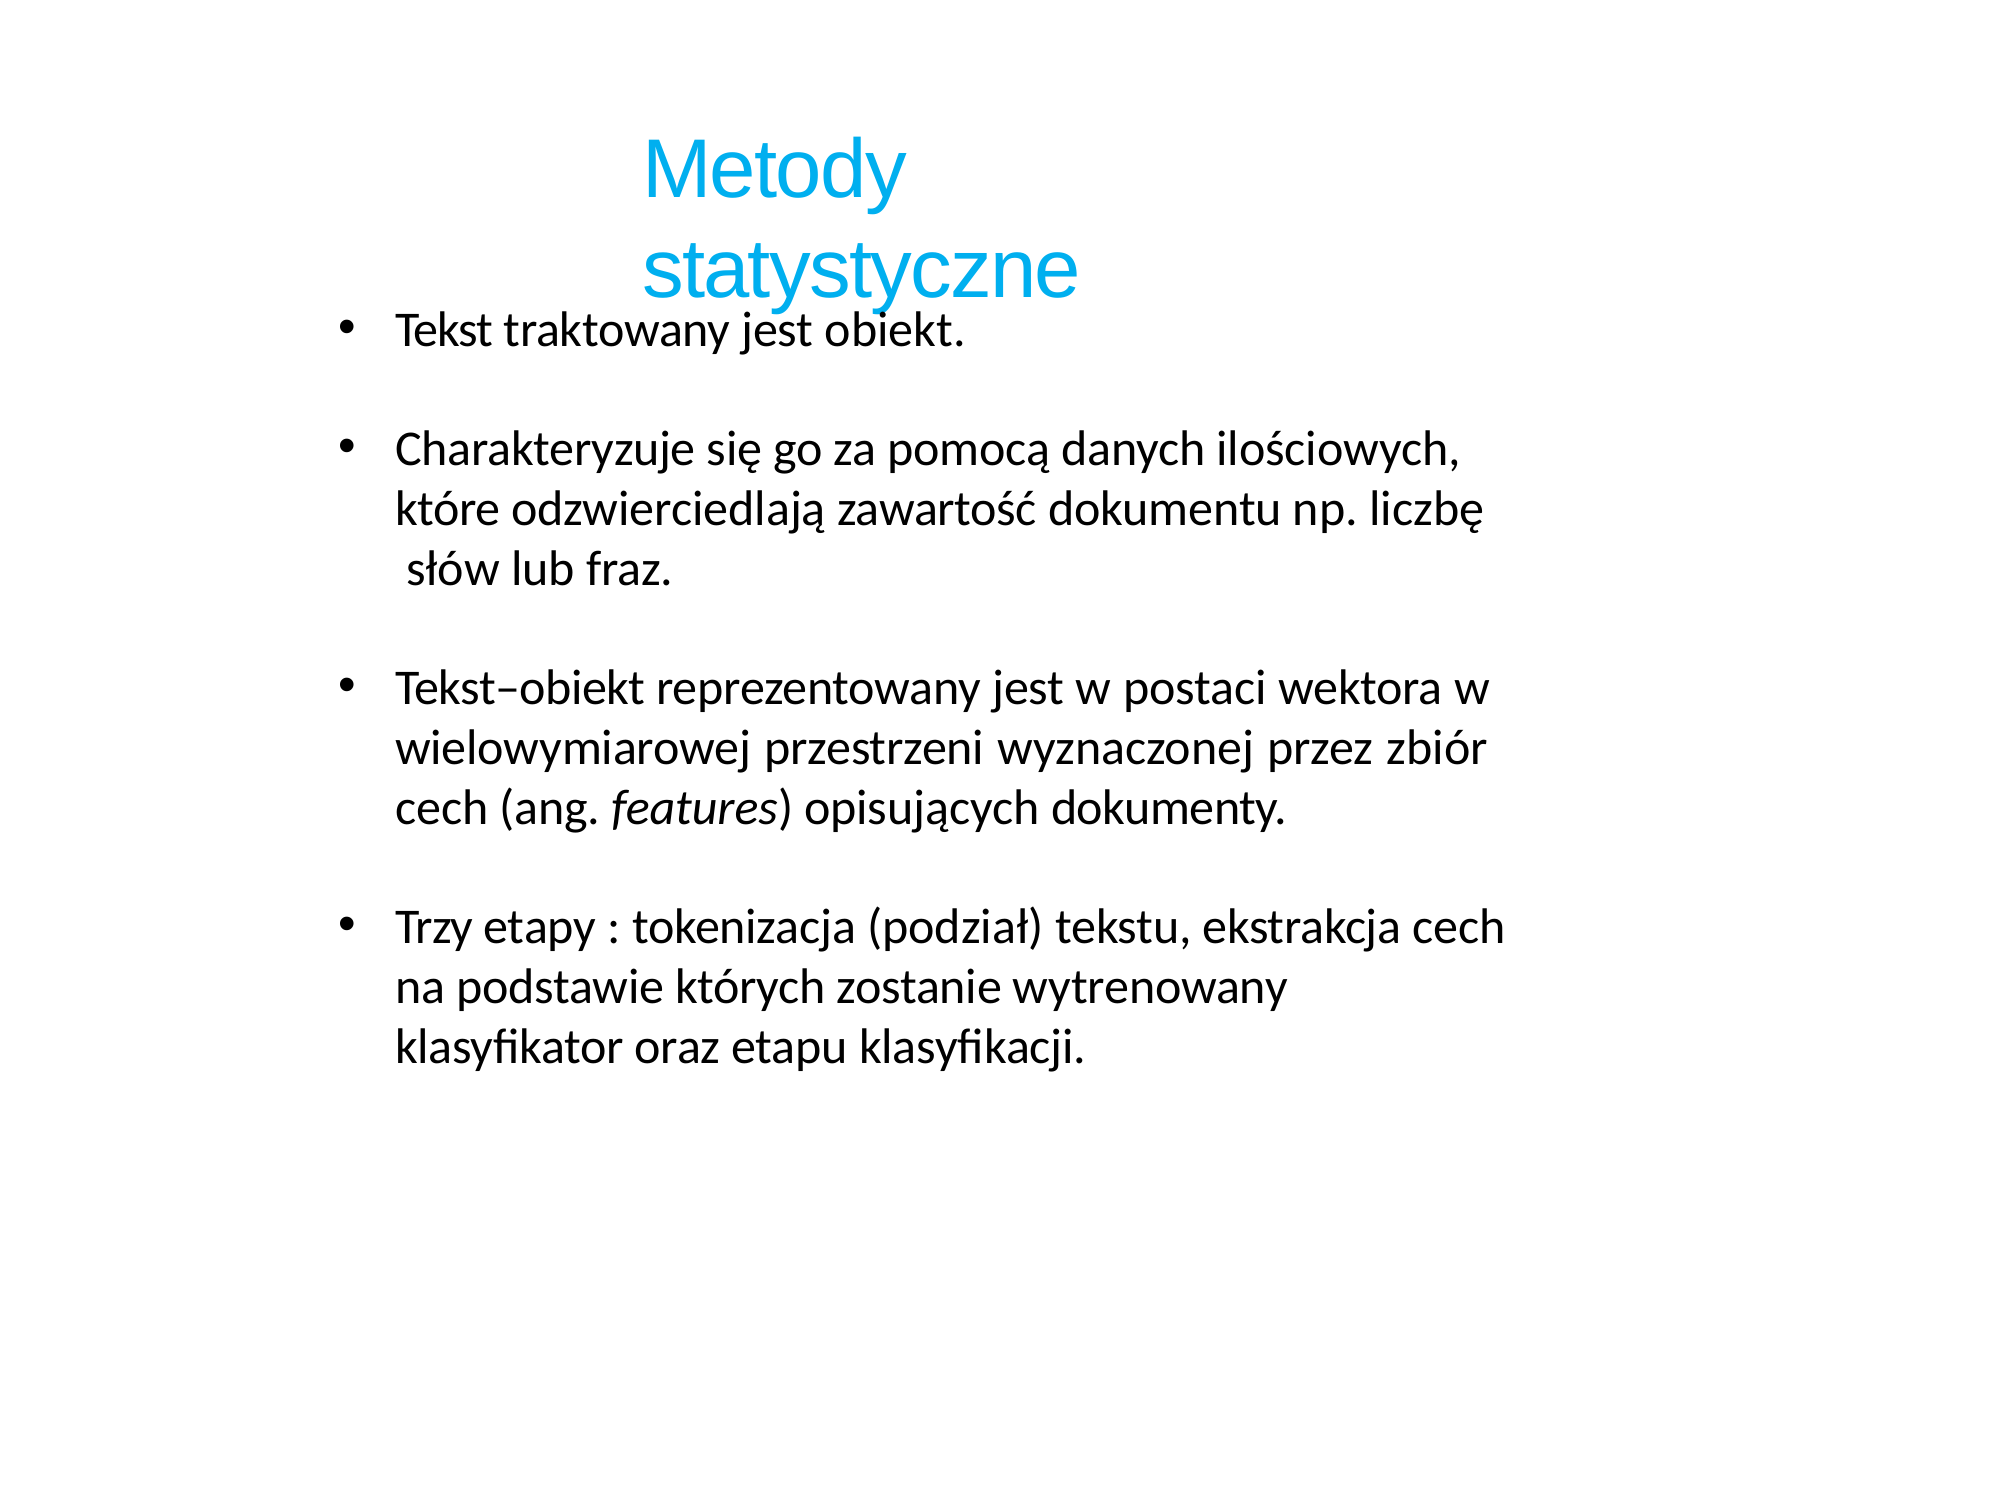

# Metody statystyczne
Tekst traktowany jest obiekt.

Charakteryzuje się go za pomocą danych ilościowych,  które odzwierciedlają zawartość dokumentu np. liczbę  słów lub fraz.

Tekst–obiekt reprezentowany jest w postaci wektora w  wielowymiarowej przestrzeni wyznaczonej przez zbiór  cech (ang. features) opisujących dokumenty.

Trzy etapy : tokenizacja (podział) tekstu, ekstrakcja cech  na podstawie których zostanie wytrenowany  klasyfikator oraz etapu klasyfikacji.